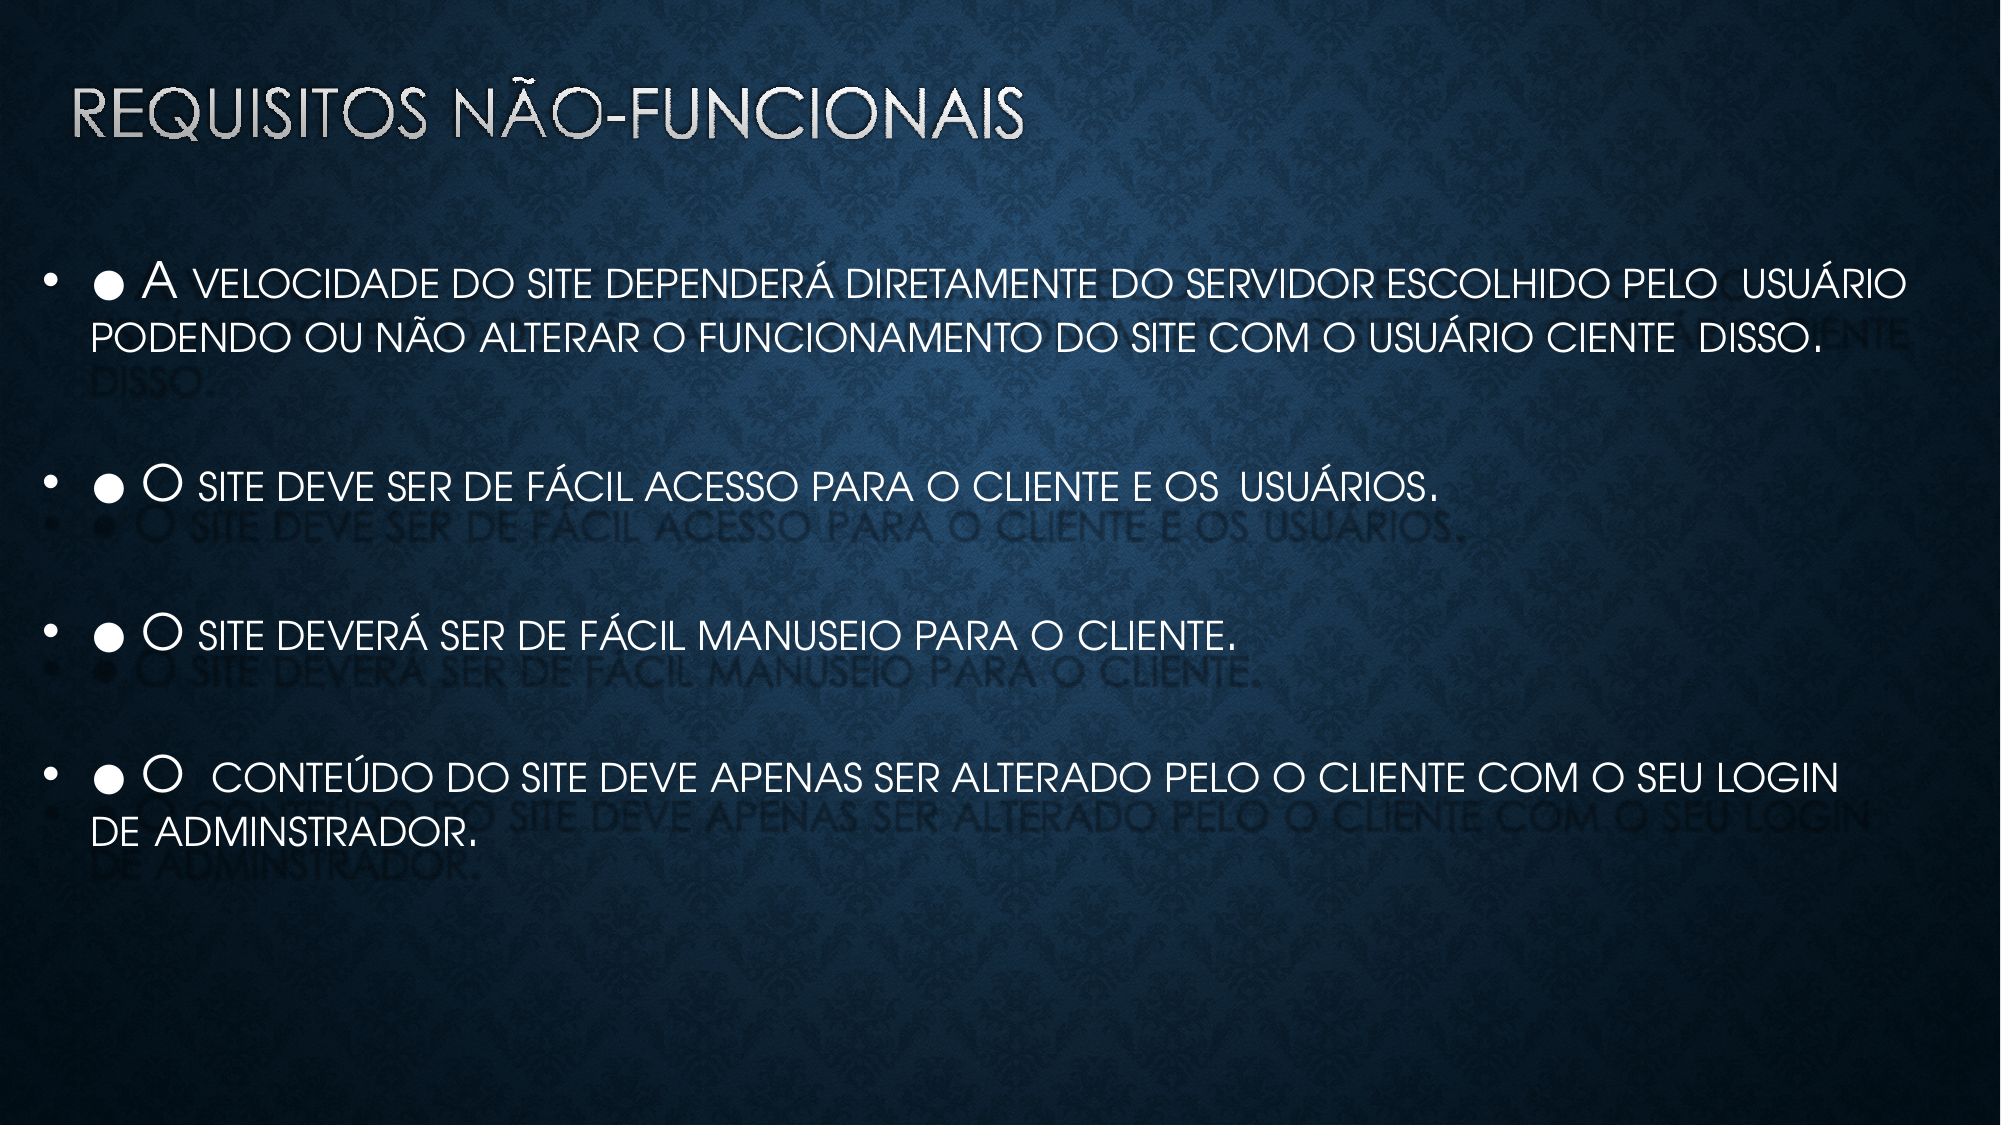

● A VELOCIDADE DO SITE DEPENDERÁ DIRETAMENTE DO SERVIDOR ESCOLHIDO PELO  USUÁRIO PODENDO OU NÃO ALTERAR O FUNCIONAMENTO DO SITE COM O USUÁRIO CIENTE  DISSO.

● O SITE DEVE SER DE FÁCIL ACESSO PARA O CLIENTE E OS USUÁRIOS.

● O SITE DEVERÁ SER DE FÁCIL MANUSEIO PARA O CLIENTE.

● O CONTEÚDO DO SITE DEVE APENAS SER ALTERADO PELO O CLIENTE COM O SEU LOGIN
DE ADMINSTRADOR.